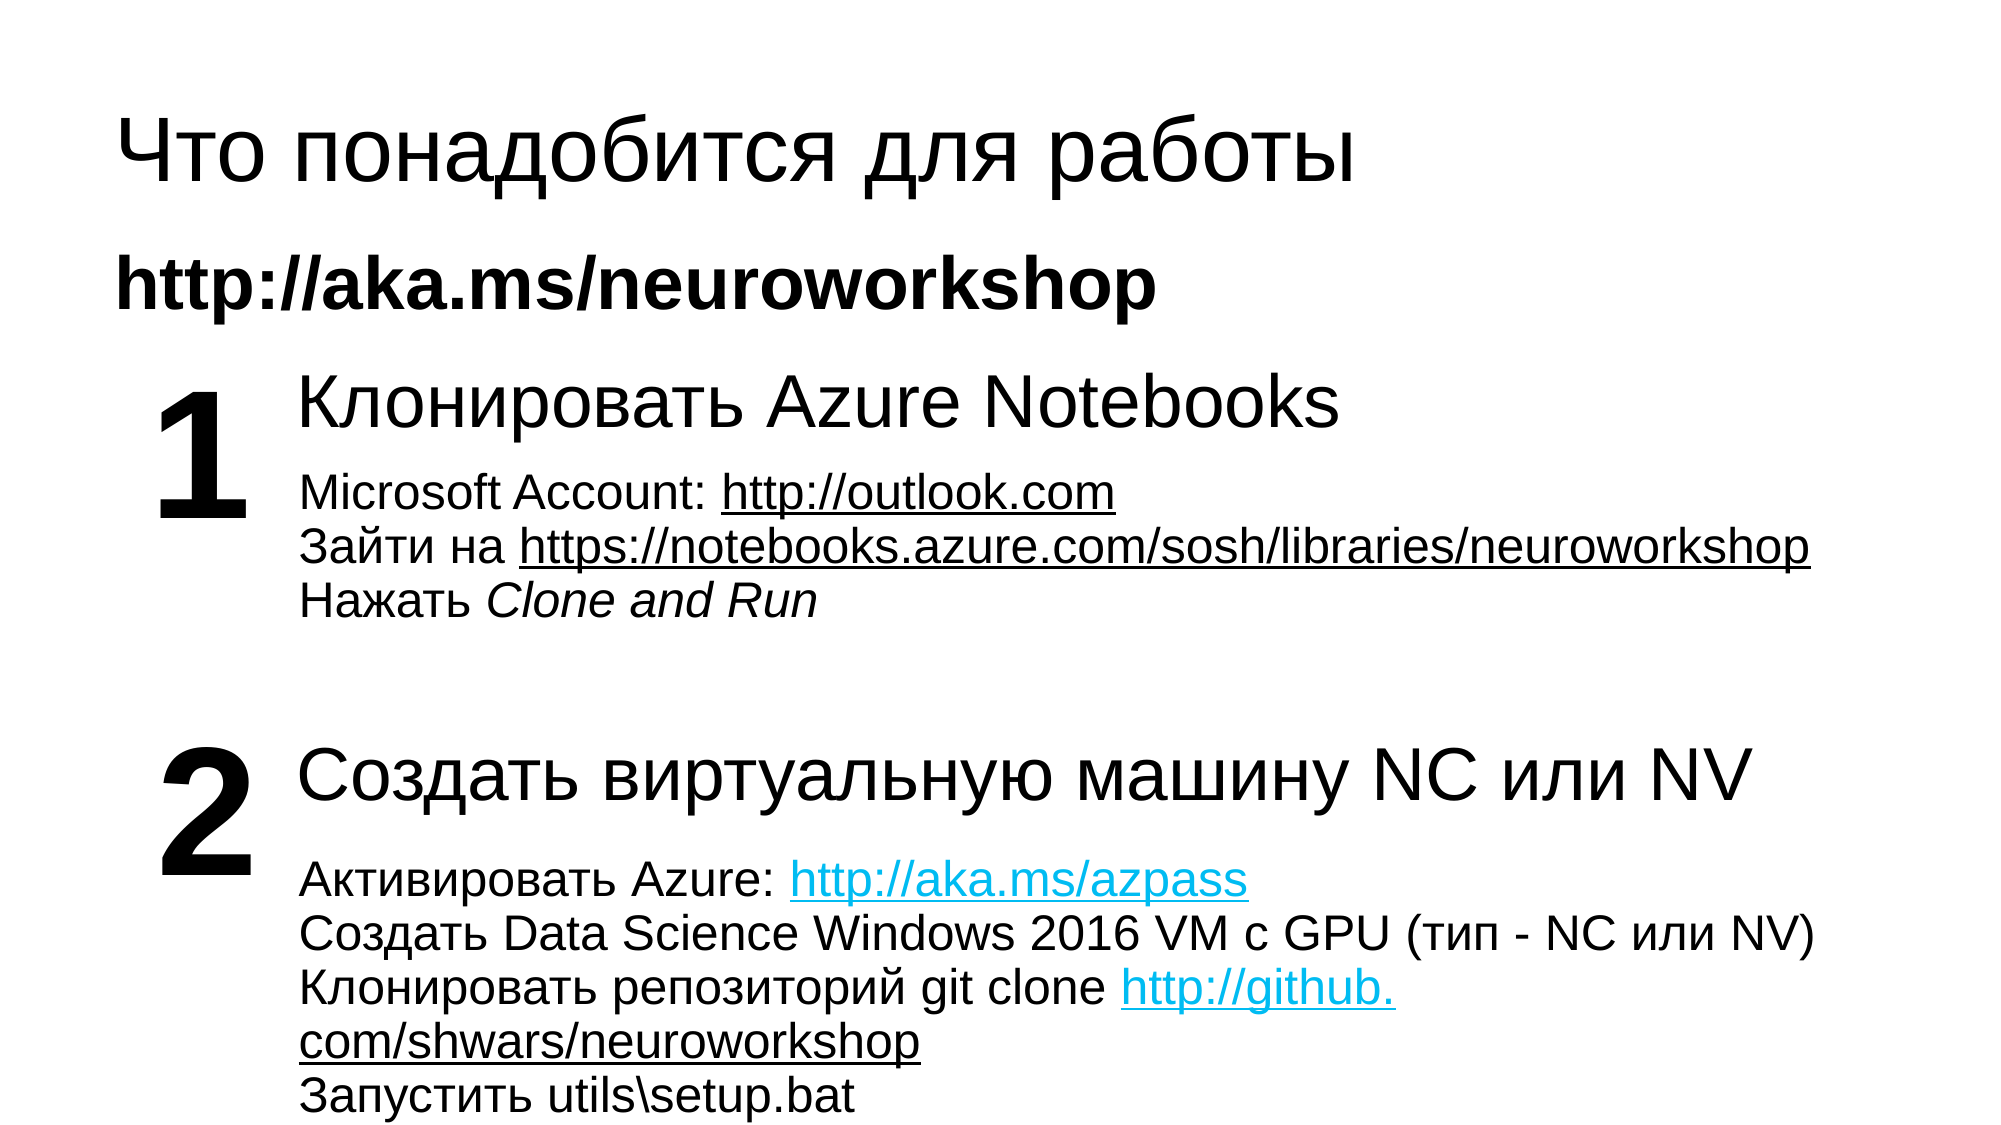

# Что понадобится для работы
http://aka.ms/neuroworkshop

1
Клонировать Azure Notebooks
Microsoft Account: http://outlook.com
Зайти на https://notebooks.azure.com/sosh/libraries/neuroworkshop
Нажать Clone and Run
2
Создать виртуальную машину NC или NV
Активировать Azure: http://aka.ms/azpass
Создать Data Science Windows 2016 VM с GPU (тип - NC или NV)
Клонировать репозиторий git clone http://github.com/shwars/neuroworkshop
Запустить utils\setup.bat